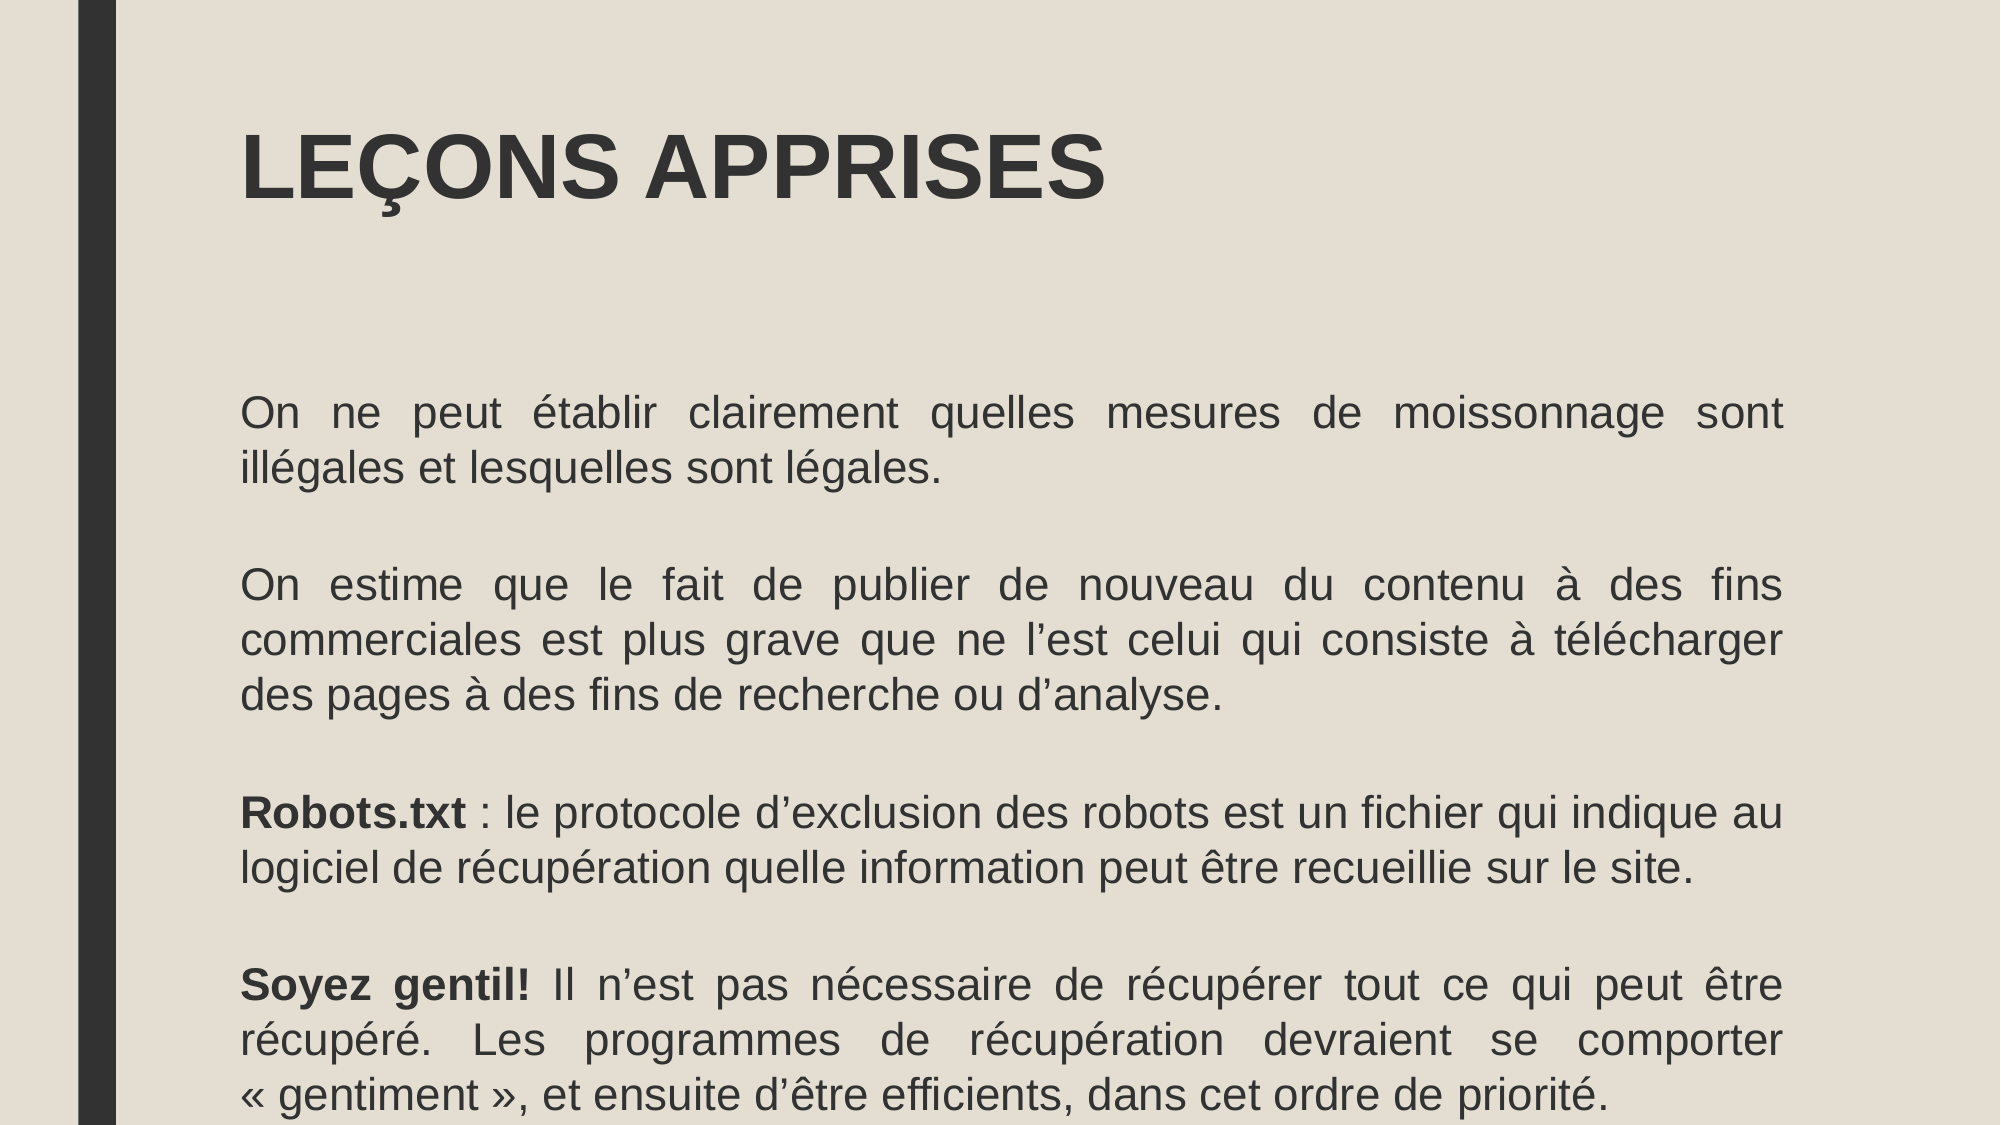

# Leçons apprises
On ne peut établir clairement quelles mesures de moissonnage sont illégales et lesquelles sont légales.

On estime que le fait de publier de nouveau du contenu à des fins commerciales est plus grave que ne l’est celui qui consiste à télécharger des pages à des fins de recherche ou d’analyse.

Robots.txt : le protocole d’exclusion des robots est un fichier qui indique au logiciel de récupération quelle information peut être recueillie sur le site.

Soyez gentil! Il n’est pas nécessaire de récupérer tout ce qui peut être récupéré. Les programmes de récupération devraient se comporter « gentiment », et ensuite d’être efficients, dans cet ordre de priorité.